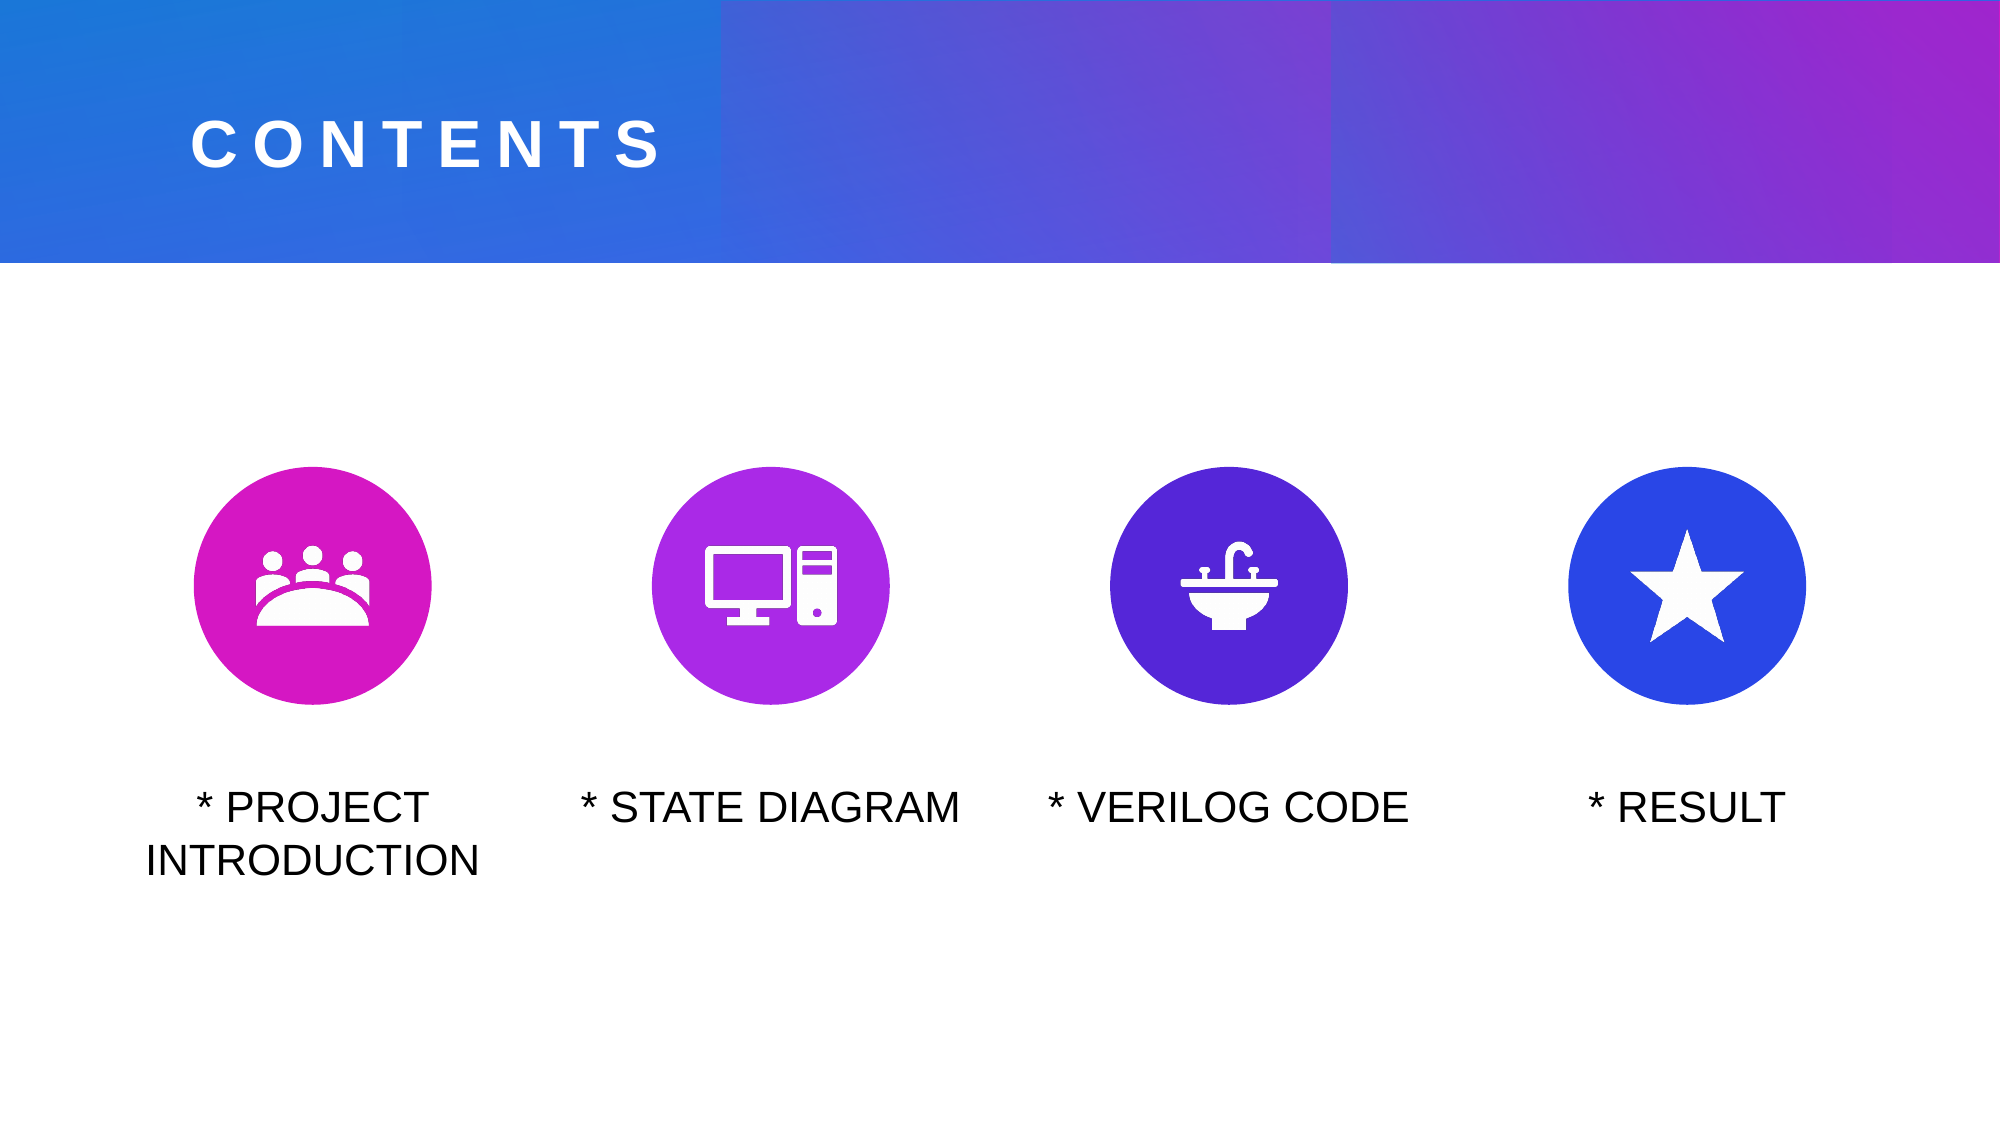

# CONTENTS
* PROJECT INTRODUCTION
* STATE DIAGRAM
* VERILOG CODE
* RESULT